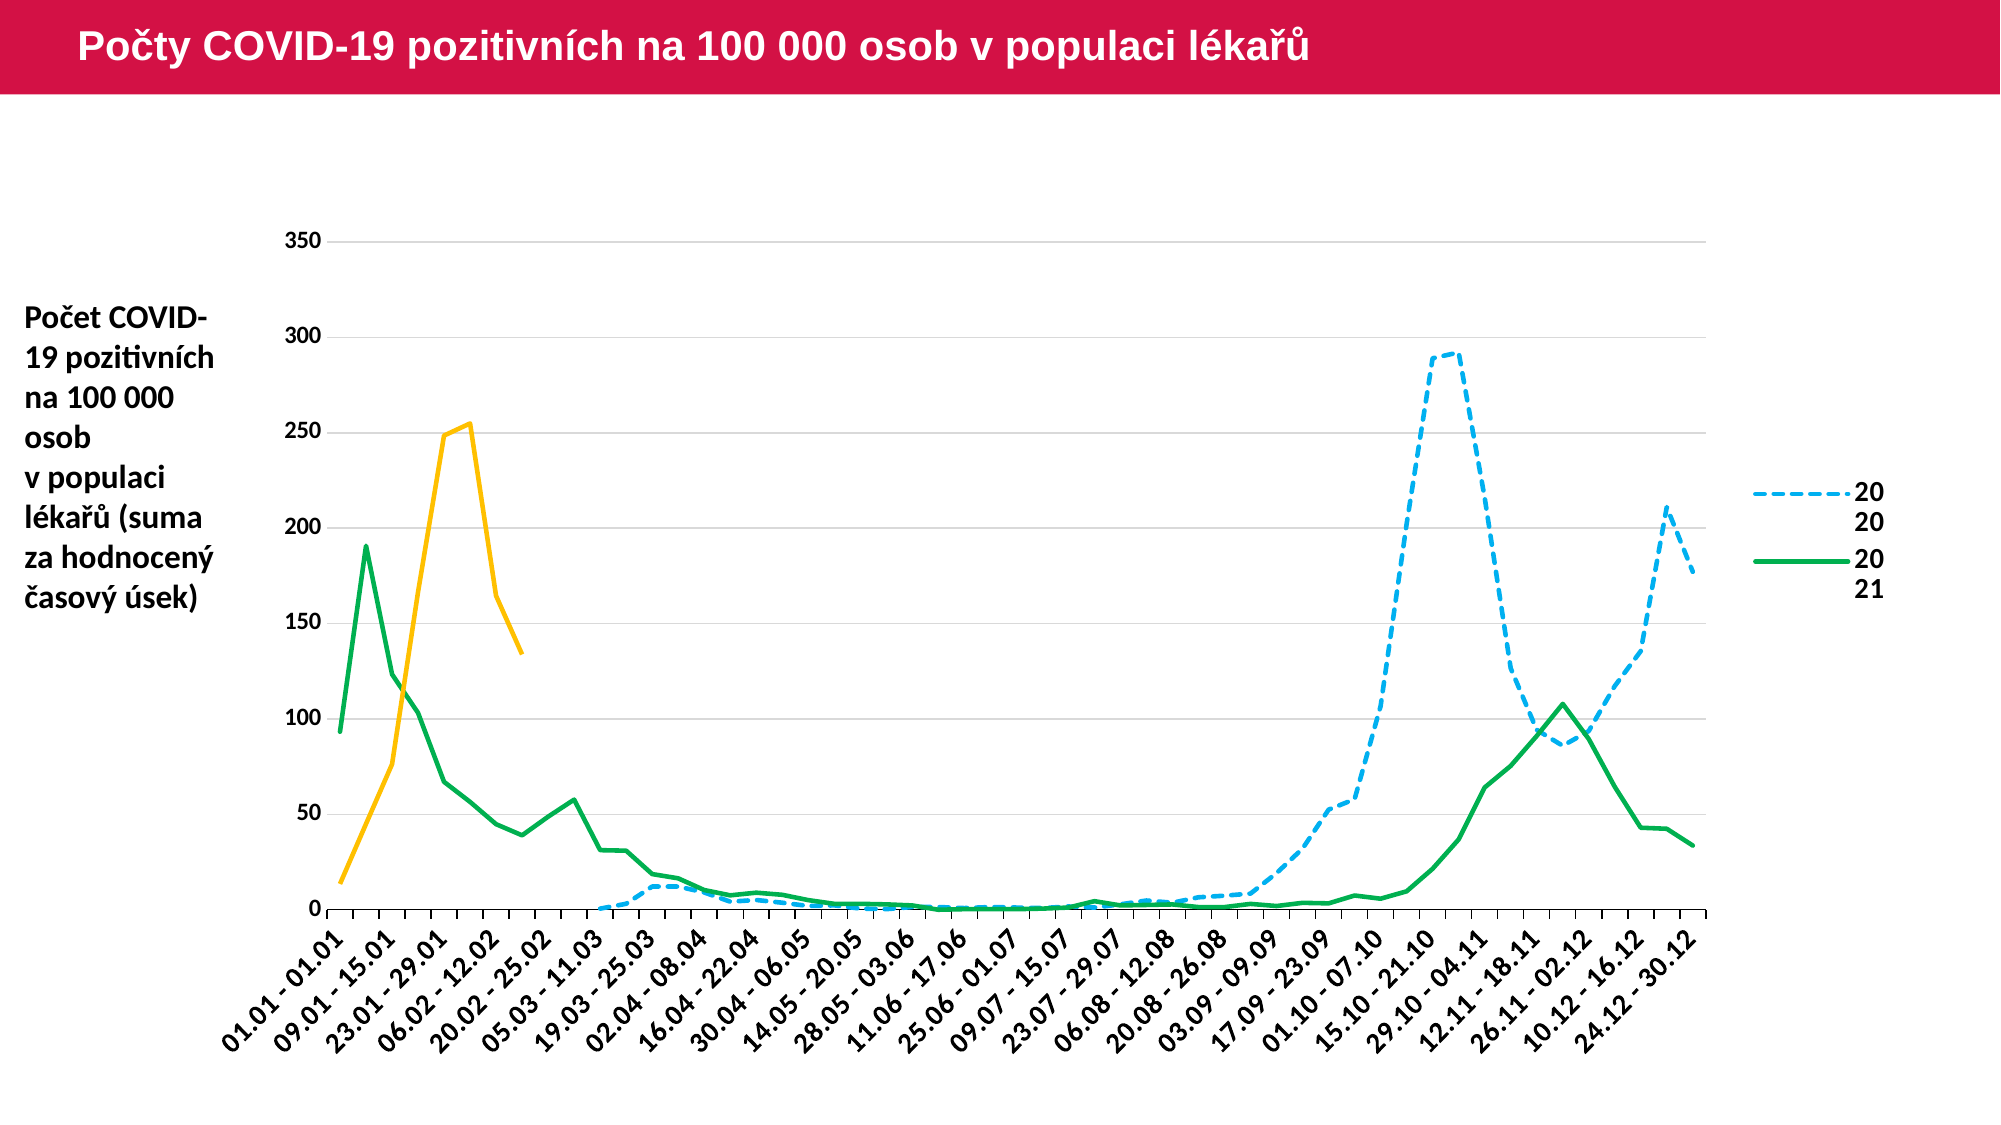

# Počty COVID-19 pozitivních na 100 000 osob v populaci lékařů

### Chart

| Category | 2020 | 2021 | 2022 |
|---|---|---|---|
| 01.01 - 01.01 | None | 93.2763311 | 13.5119484 |
| 02.01 - 08.01 | None | 190.7761005 | 44.9821451 |
| 09.01 - 15.01 | None | 123.3634888 | 76.2666902 |
| 16.01 - 22.01 | None | 103.1349121 | 166.5707455 |
| 23.01 - 29.01 | None | 67.0325177 | 248.5246446 |
| 30.01 - 05.02 | None | 56.4905719 | 254.8954346 |
| 06.02 - 12.02 | None | 44.8212023 | 164.5645145 |
| 13.02 - 19.02 | None | 38.9904807 | 133.8301523 |
| 20.02 - 25.02 | None | 48.7562286 | None |
| 26.02 - 04.03 | None | 57.6937548 | None |
| 05.03 - 11.03 | 0.5647197 | 31.2222101 | None |
| 12.03 - 18.03 | 3.1059583 | 30.9460284 | None |
| 19.03 - 25.03 | 12.1414735 | 18.6806967 | None |
| 26.03 - 01.04 | 12.1415764 | 16.4514042 | None |
| 02.04 - 08.04 | 9.0380161 | 10.3154866 | None |
| 09.04 - 15.04 | 4.2381381 | 7.5256499 | None |
| 16.04 - 22.04 | 5.0876345 | 8.9171264 | None |
| 23.04 - 29.04 | 3.6757637 | 7.800551 | None |
| 30.04 - 06.05 | 1.9799067 | 5.0141929 | None |
| 07.05 - 13.05 | 2.2630834 | 3.0648437 | None |
| 14.05 - 20.05 | 0.5658573 | 3.0654672 | None |
| 21.05 - 27.05 | 0.2829694 | 2.7873632 | None |
| 28.05 - 03.06 | 1.4150436 | 2.2303443 | None |
| 04.06 - 10.06 | 1.4151998 | 0.0 | None |
| 11.06 - 17.06 | 0.8492088 | 0.2789244 | None |
| 18.06 - 24.06 | 1.4154962 | 0.2789913 | None |
| 25.06 - 01.07 | 1.1325124 | 0.279056 | None |
| 02.07 - 08.07 | 0.8494107 | 0.5580139 | None |
| 09.07 - 15.07 | 1.6987927 | 1.1155858 | None |
| 16.07 - 22.07 | 1.132506 | 4.4605644 | None |
| 23.07 - 29.07 | 2.8312169 | 2.2293996 | None |
| 30.07 - 05.08 | 4.8122378 | 2.5069777 | None |
| 06.08 - 12.08 | 3.678062 | 2.7840496 | None |
| 13.08 - 19.08 | 6.5039362 | 1.3912849 | None |
| 20.08 - 26.08 | 7.3484107 | 1.3905498 | None |
| 27.08 - 02.09 | 8.4734751 | 3.0572455 | None |
| 03.09 - 09.09 | 19.1663754 | 1.941866 | None |
| 10.09 - 16.09 | 32.052093 | 3.5983071 | None |
| 17.09 - 23.09 | 52.4457382 | 3.3141572 | None |
| 24.09 - 30.09 | 57.9116553 | 7.4403326 | None |
| 01.10 - 07.10 | 106.6654752 | 5.7790424 | None |
| 08.10 - 14.10 | 202.2625507 | 9.6300148 | None |
| 15.10 - 21.10 | 289.0495648 | 21.4573384 | None |
| 22.10 - 28.10 | 292.1378979 | 36.8559153 | None |
| 29.10 - 04.11 | 215.9430533 | 64.079117 | None |
| 05.11 - 11.11 | 126.56925 | 75.3685218 | None |
| 12.11 - 18.11 | 94.2690533 | 91.0659113 | None |
| 19.11 - 25.11 | 85.897279 | 107.8701155 | None |
| 26.11 - 02.12 | 93.6485705 | 89.4530701 | None |
| 03.12 - 09.12 | 117.2365511 | 64.4292641 | None |
| 10.12 - 16.12 | 135.5412484 | 42.9688145 | None |
| 17.12 - 23.12 | 211.0425222 | 42.4337111 | None |
| 24.12 - 30.12 | 177.1243118 | 33.6287332 | None |
Počet COVID-19 pozitivních na 100 000 osob  v populaci lékařů (suma za hodnocený časový úsek)